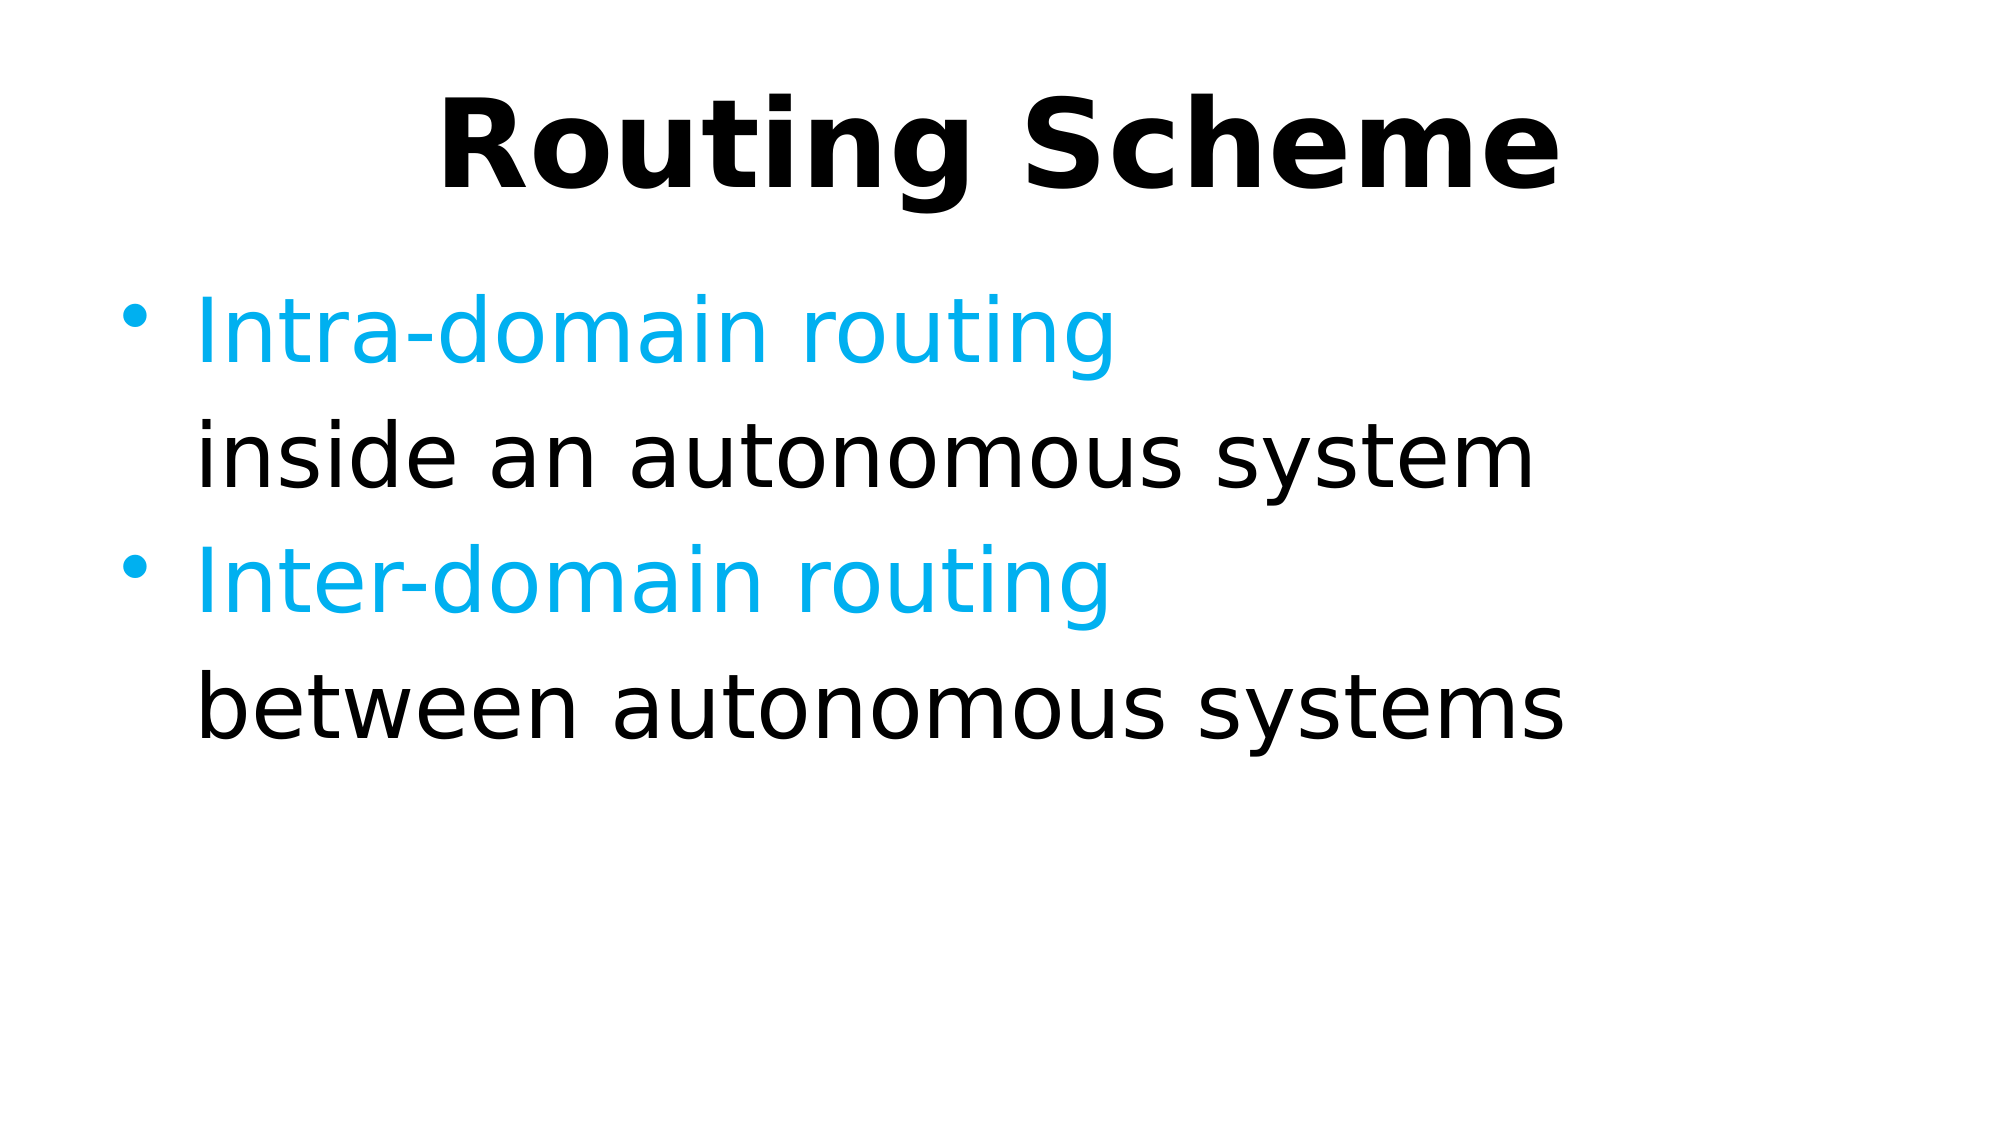

# Routing Scheme
Intra-domain routing
	inside an autonomous system
Inter-domain routing
	between autonomous systems